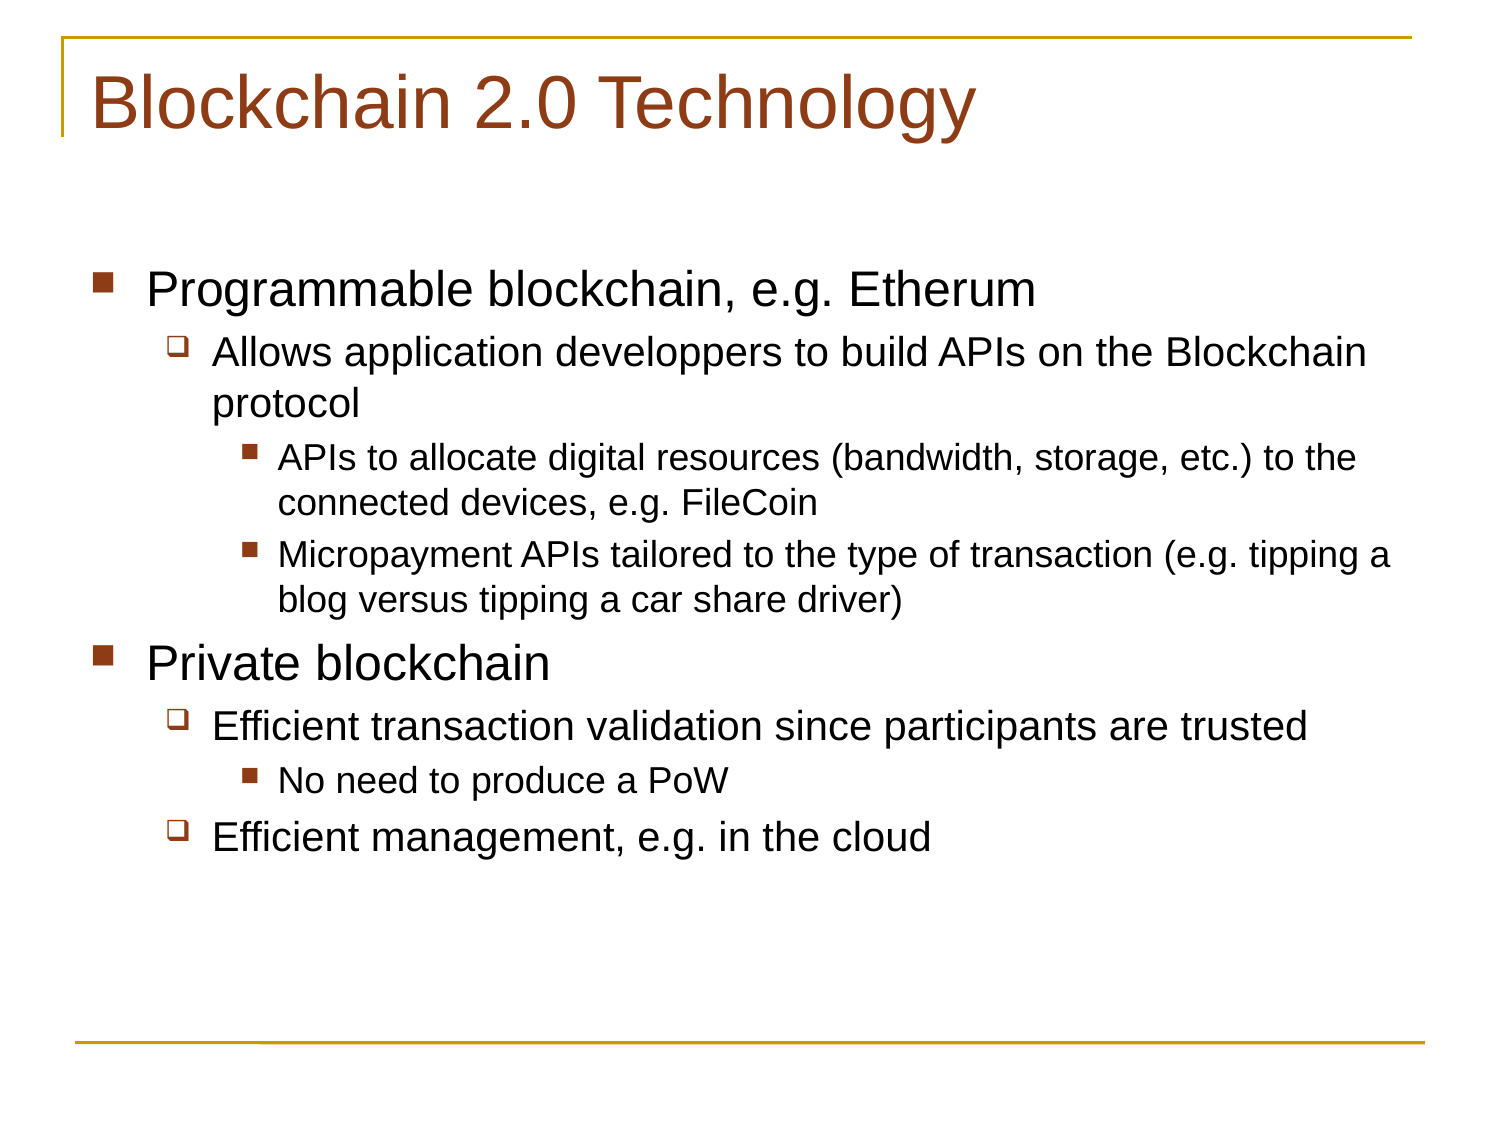

# Blockchain 2.0 Technology
Programmable blockchain, e.g. Etherum
Allows application developpers to build APIs on the Blockchain protocol
APIs to allocate digital resources (bandwidth, storage, etc.) to the connected devices, e.g. FileCoin
Micropayment APIs tailored to the type of transaction (e.g. tipping a blog versus tipping a car share driver)
Private blockchain
Efficient transaction validation since participants are trusted
No need to produce a PoW
Efficient management, e.g. in the cloud